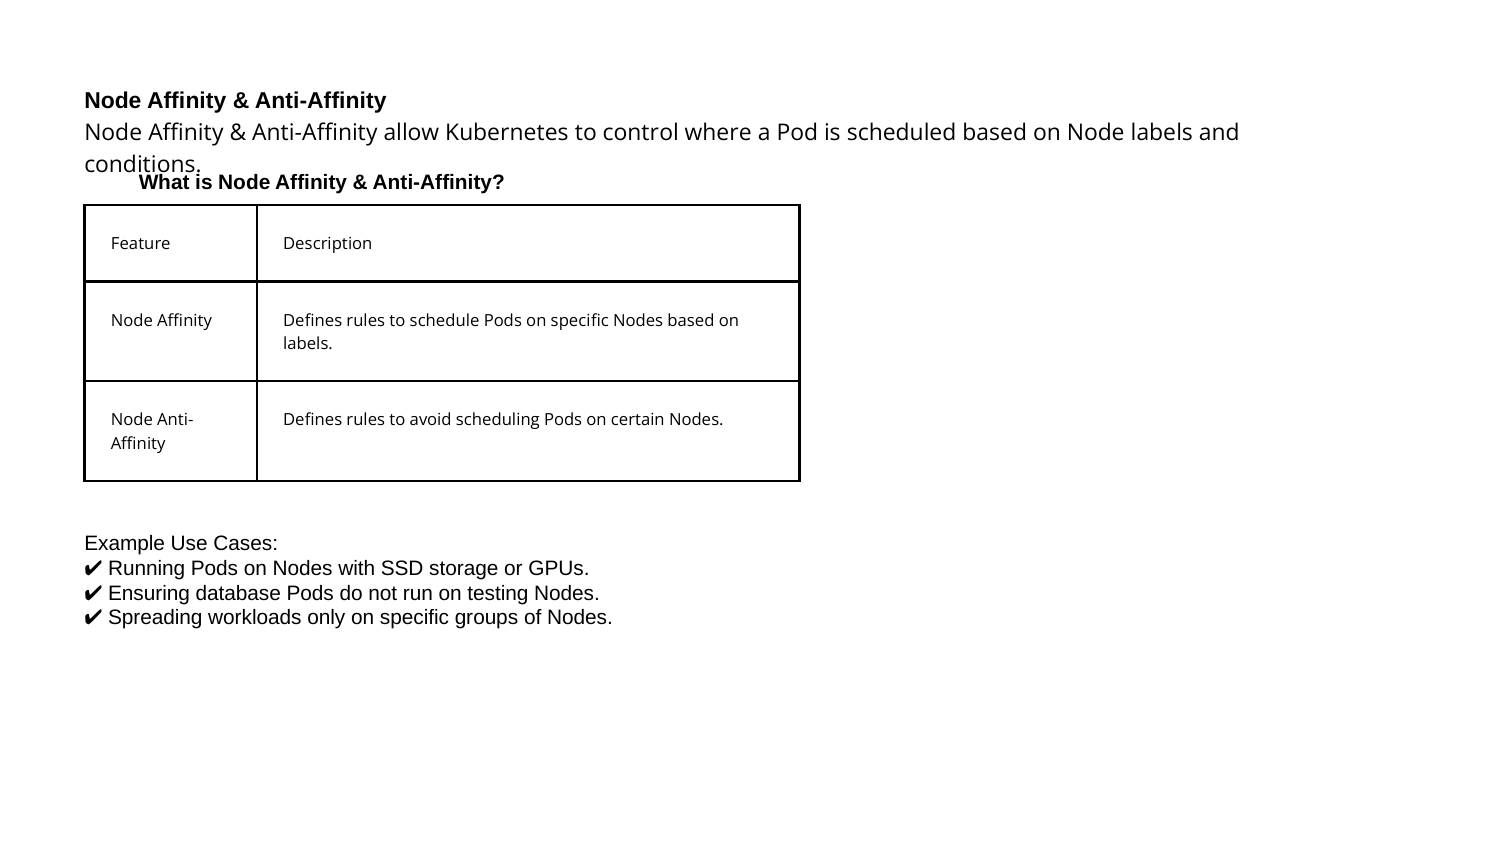

Node Affinity & Anti-Affinity
Node Affinity & Anti-Affinity allow Kubernetes to control where a Pod is scheduled based on Node labels and conditions.
What is Node Affinity & Anti-Affinity?
| Feature | Description |
| --- | --- |
| Node Affinity | Defines rules to schedule Pods on specific Nodes based on labels. |
| Node Anti-Affinity | Defines rules to avoid scheduling Pods on certain Nodes. |
Example Use Cases:
✔ Running Pods on Nodes with SSD storage or GPUs.
✔ Ensuring database Pods do not run on testing Nodes.
✔ Spreading workloads only on specific groups of Nodes.